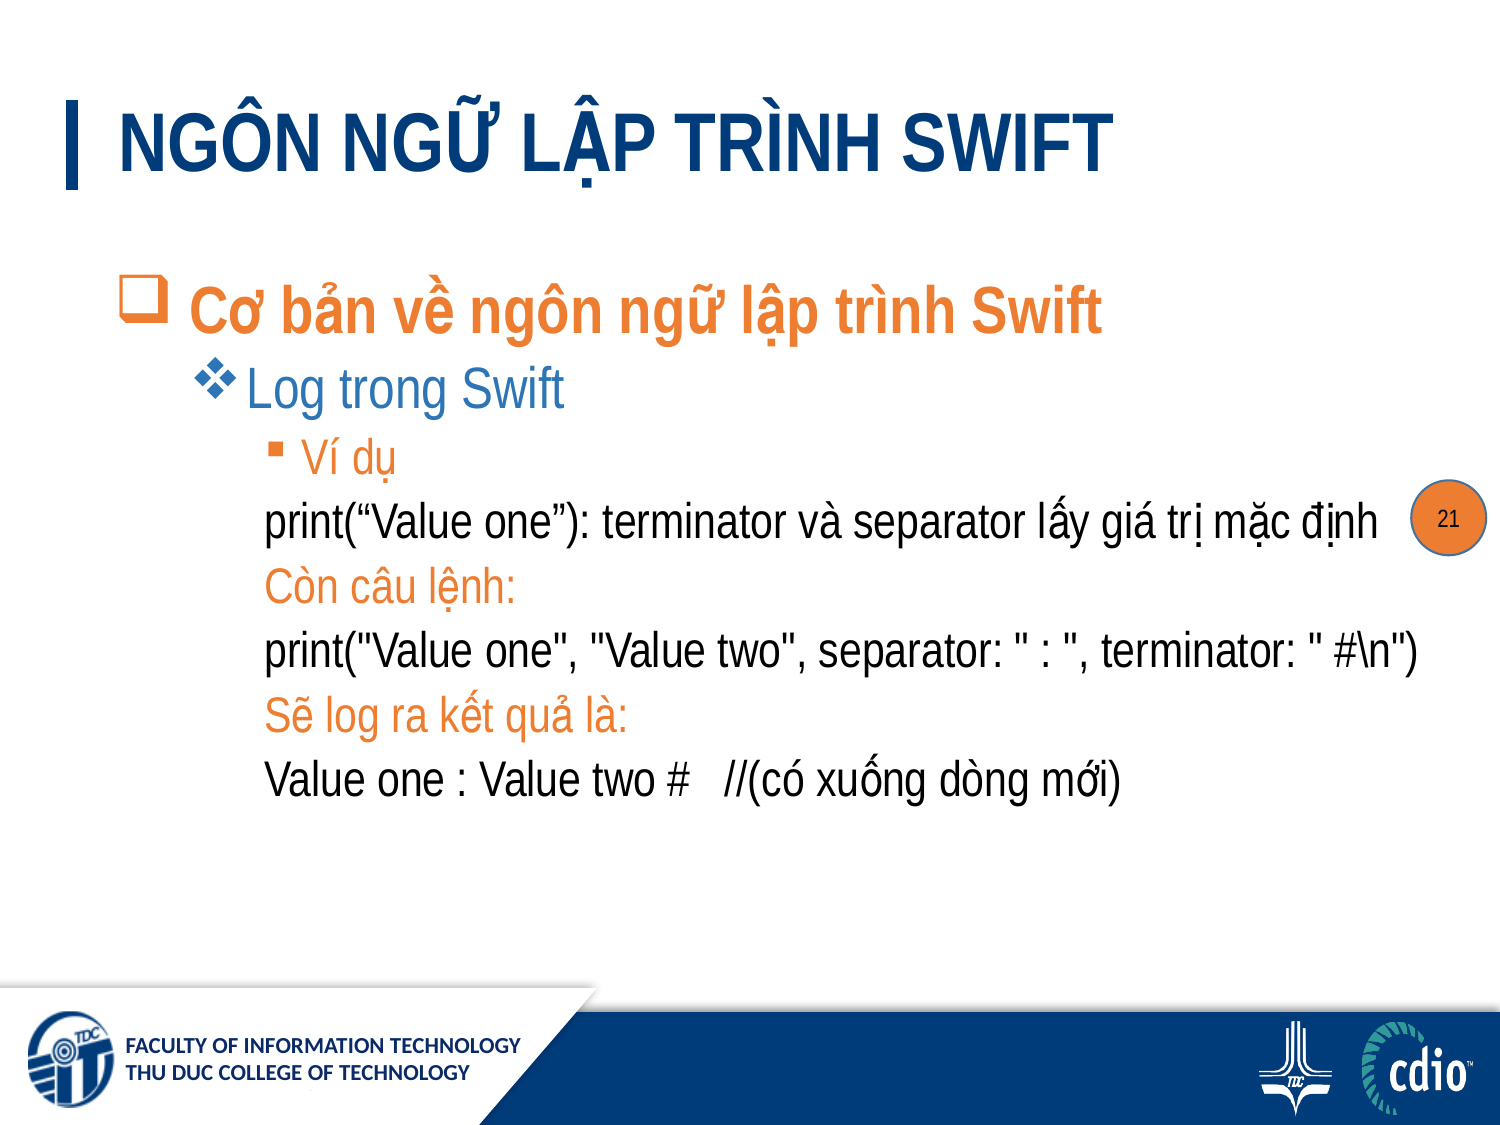

# NGÔN NGỮ LẬP TRÌNH SWIFT
 Cơ bản về ngôn ngữ lập trình Swift
Log trong Swift
Ví dụ
print(“Value one”): terminator và separator lấy giá trị mặc định
Còn câu lệnh:
print("Value one", "Value two", separator: " : ", terminator: " #\n")
Sẽ log ra kết quả là:
Value one : Value two #   //(có xuống dòng mới)